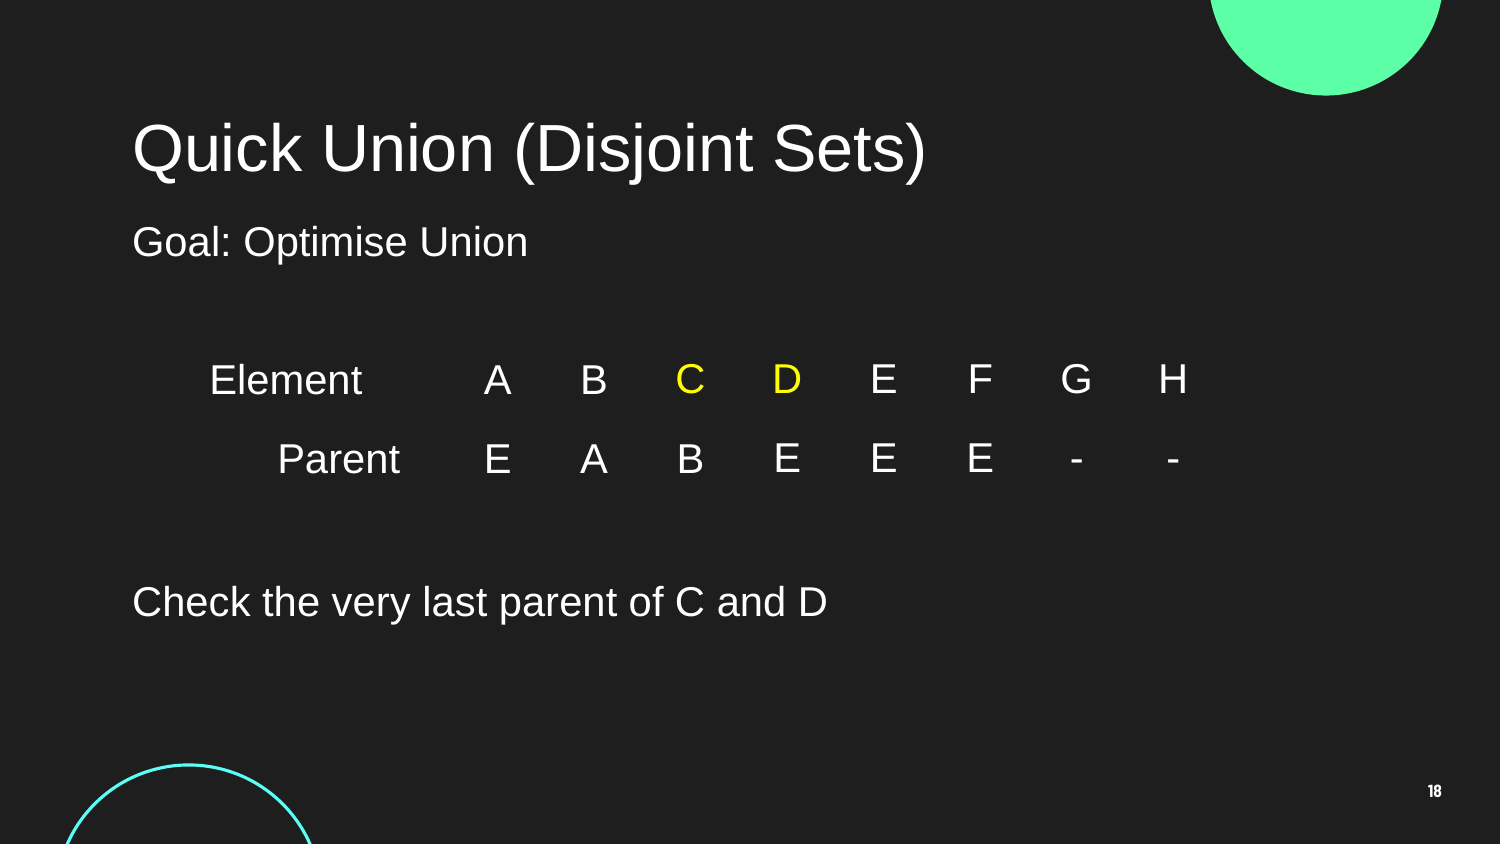

# Quick Union (Disjoint Sets)
Goal: Optimise Union
H
G
F
E
D
C
B
Element
A
-
-
E
E
E
B
A
Parent
E
Check the very last parent of C and D
18